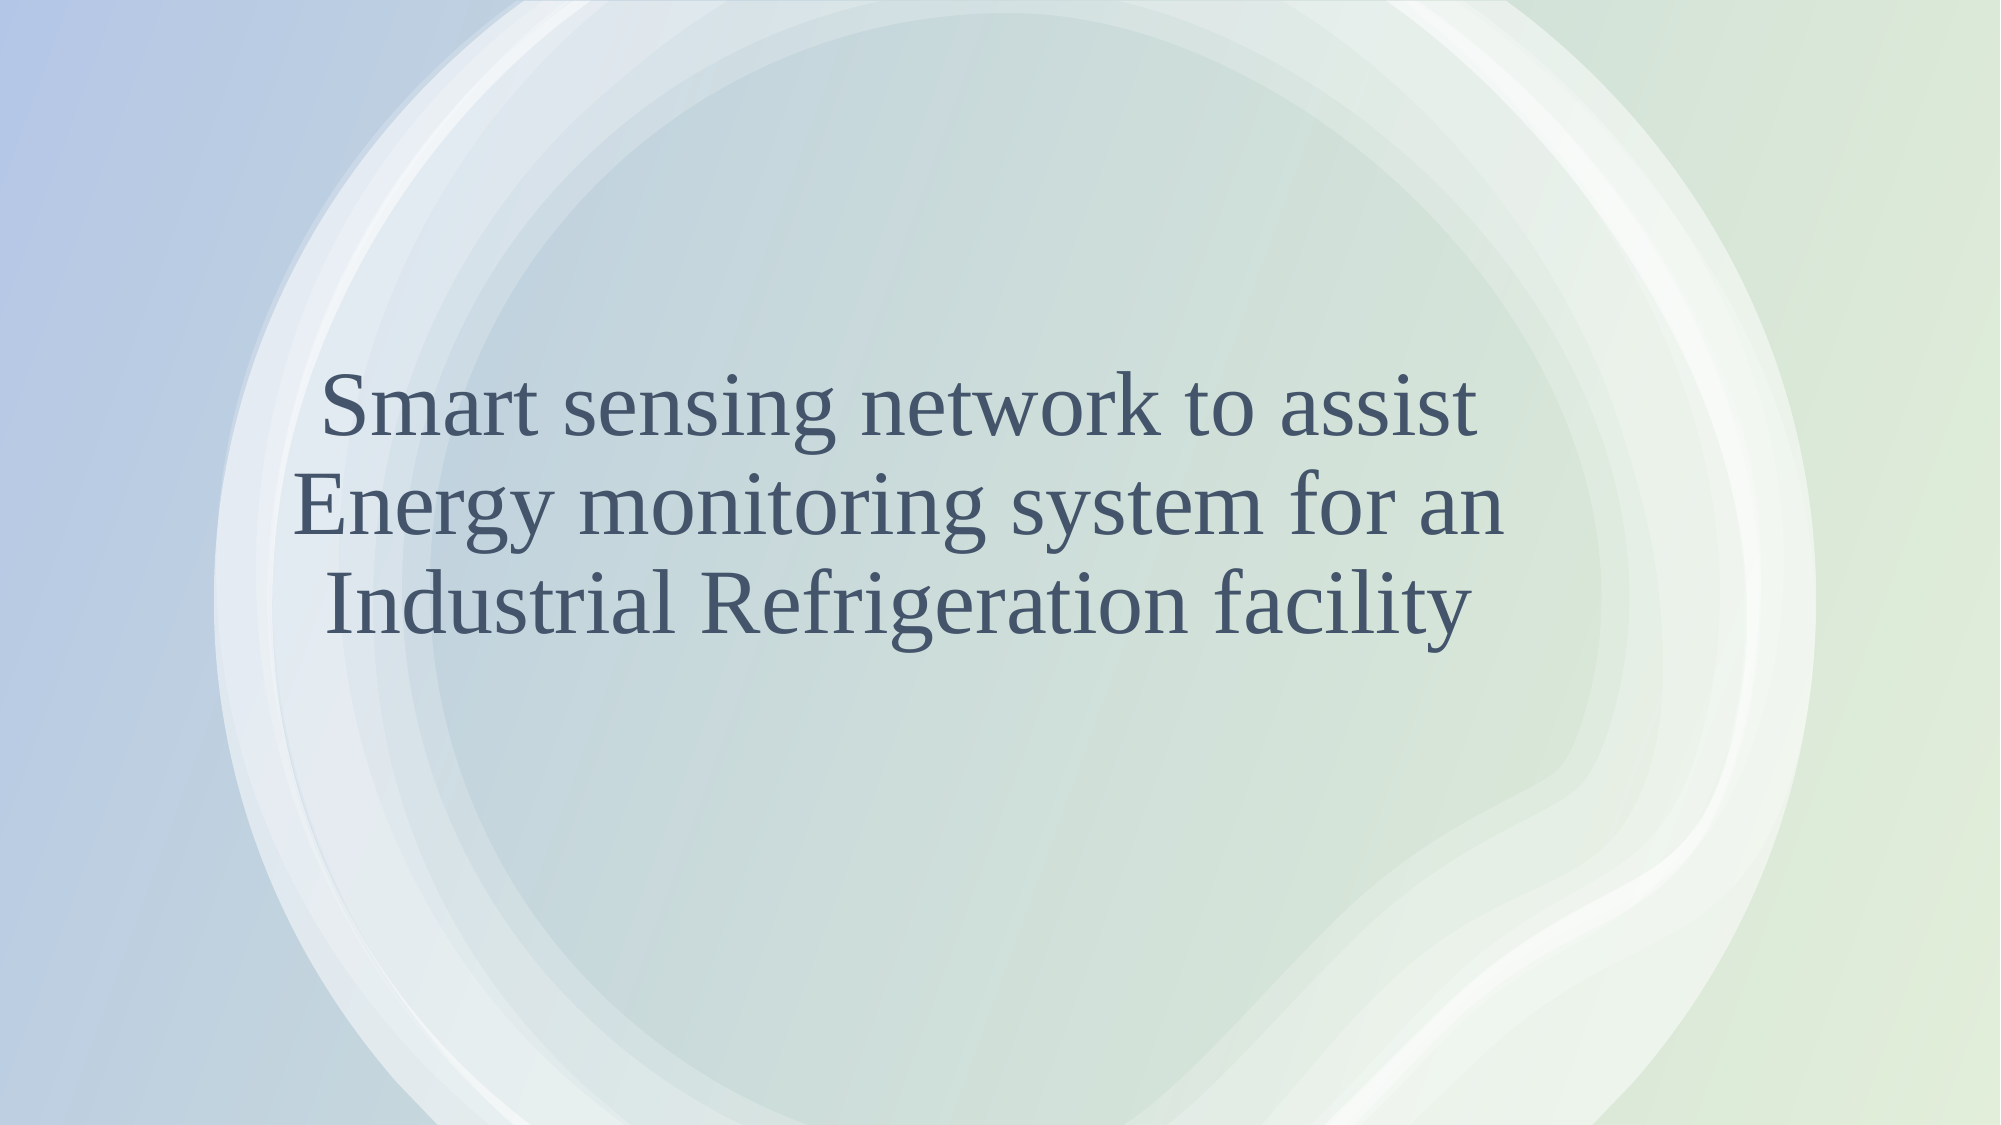

# Smart sensing network to assist Energy monitoring system for an Industrial Refrigeration facility